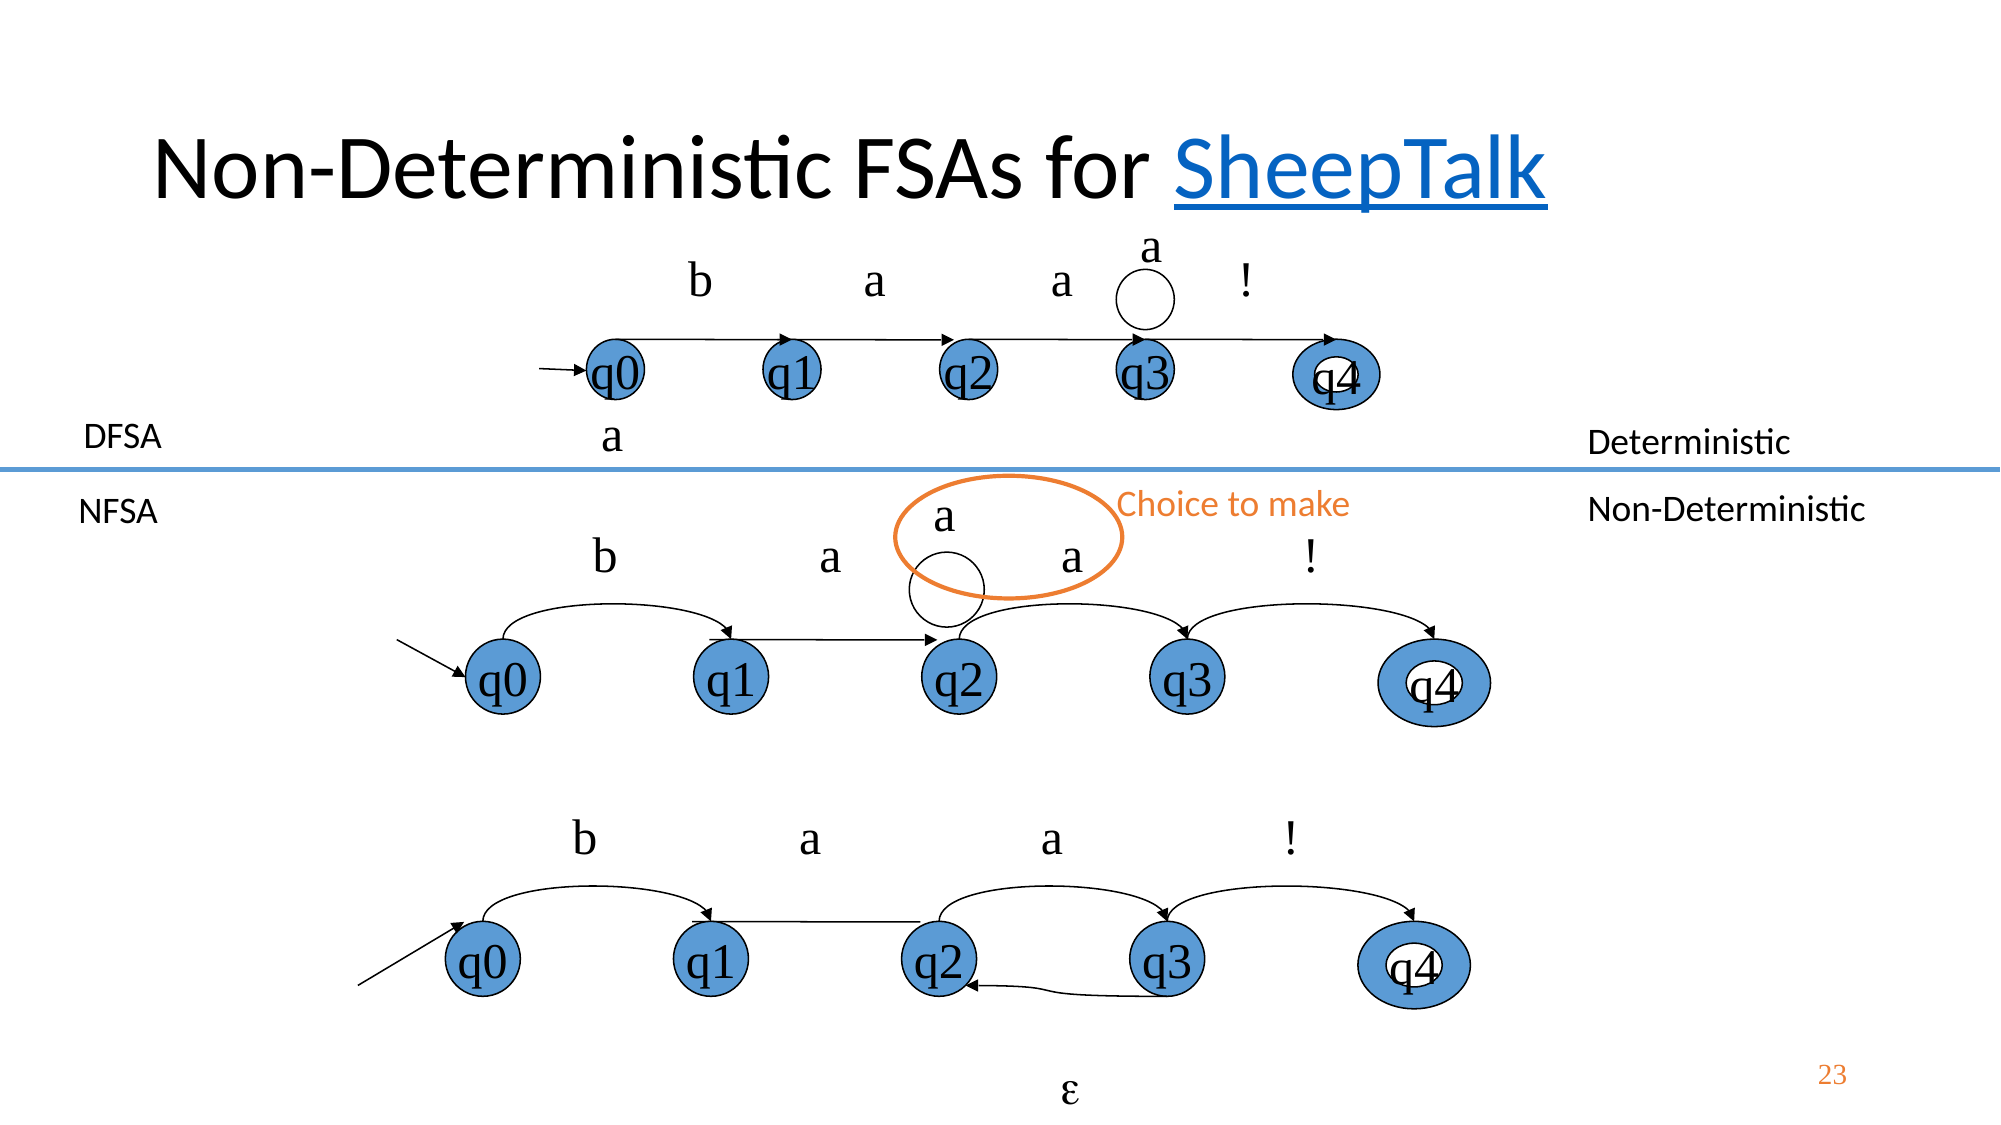

# Non-Deterministic FSAs for SheepTalk
a
b
a
a
!

q0
q1
q2
q3
q4

a
DFSA
Deterministic
Choice to make
a

Non-Deterministic
NFSA
b
a
a
!

q0
q1
q2
q3
q4

b
a
a
!
q0
q1
q2
q3
q4

23

ε